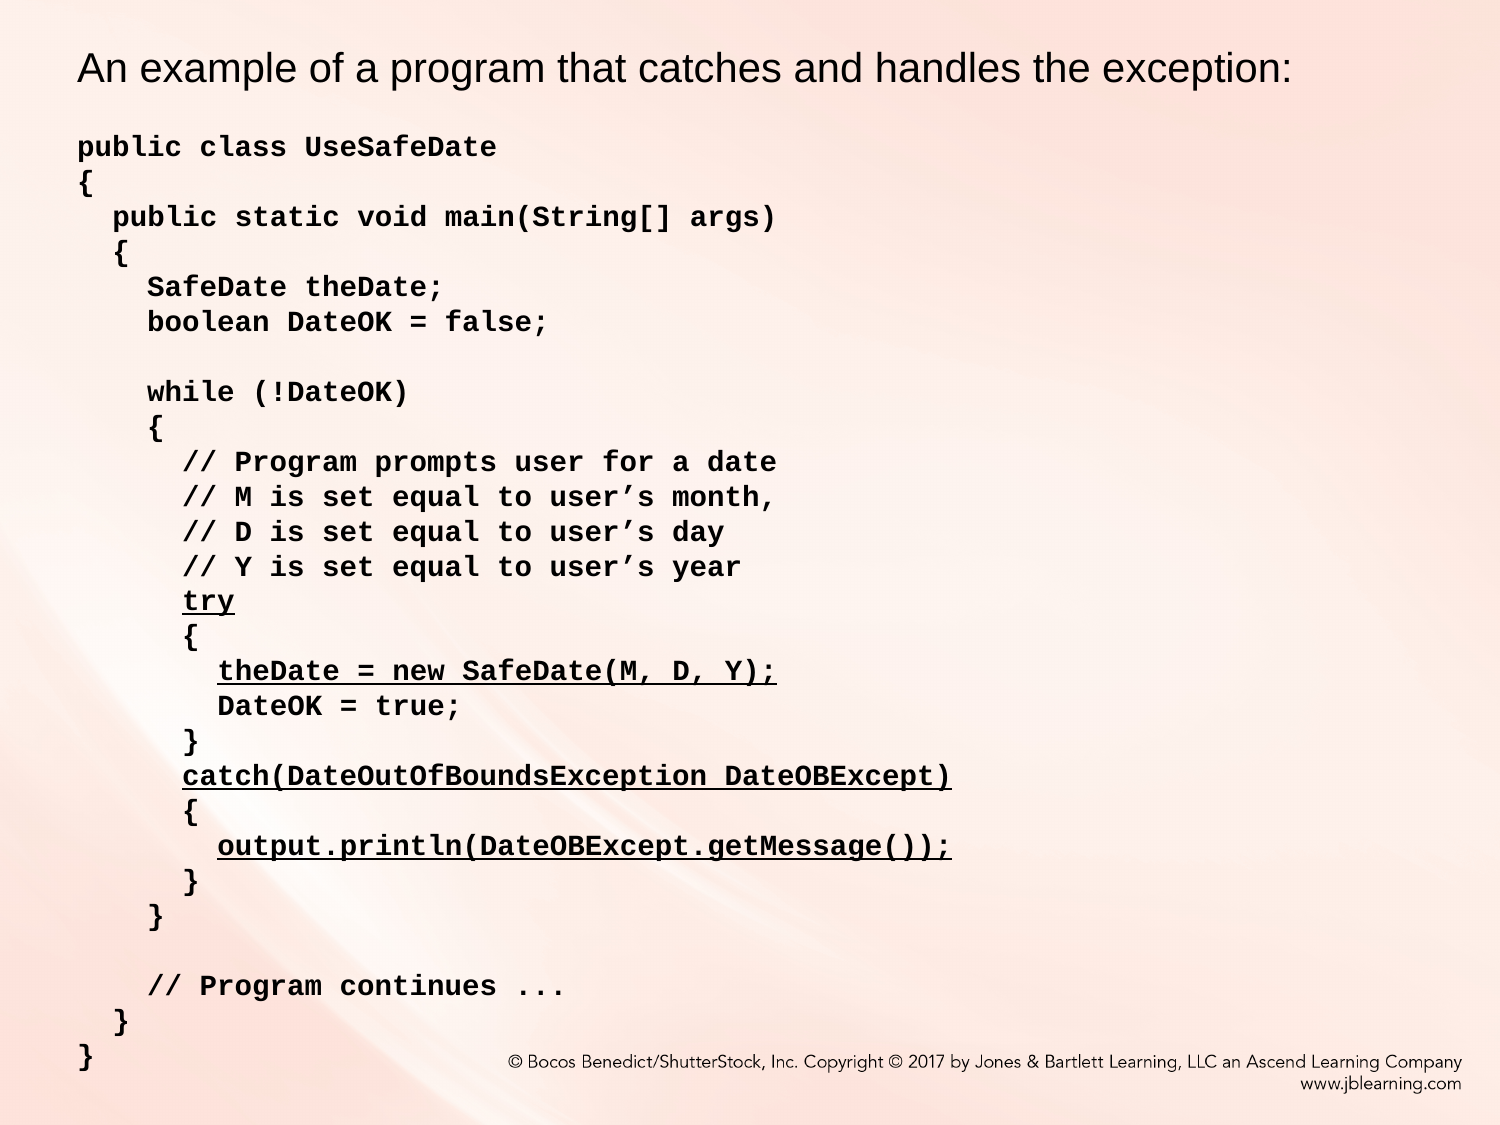

An example of a program that catches and handles the exception:

public class UseSafeDate
{
  public static void main(String[] args)
  {
    SafeDate theDate;
    boolean DateOK = false;

    while (!DateOK)
    {
      // Program prompts user for a date
      // M is set equal to user’s month,
      // D is set equal to user’s day
      // Y is set equal to user’s year
      try
      {
        theDate = new SafeDate(M, D, Y);
        DateOK = true;
      }
      catch(DateOutOfBoundsException DateOBExcept)
      {
        output.println(DateOBExcept.getMessage());
      }
    }

    // Program continues ...
  }
}